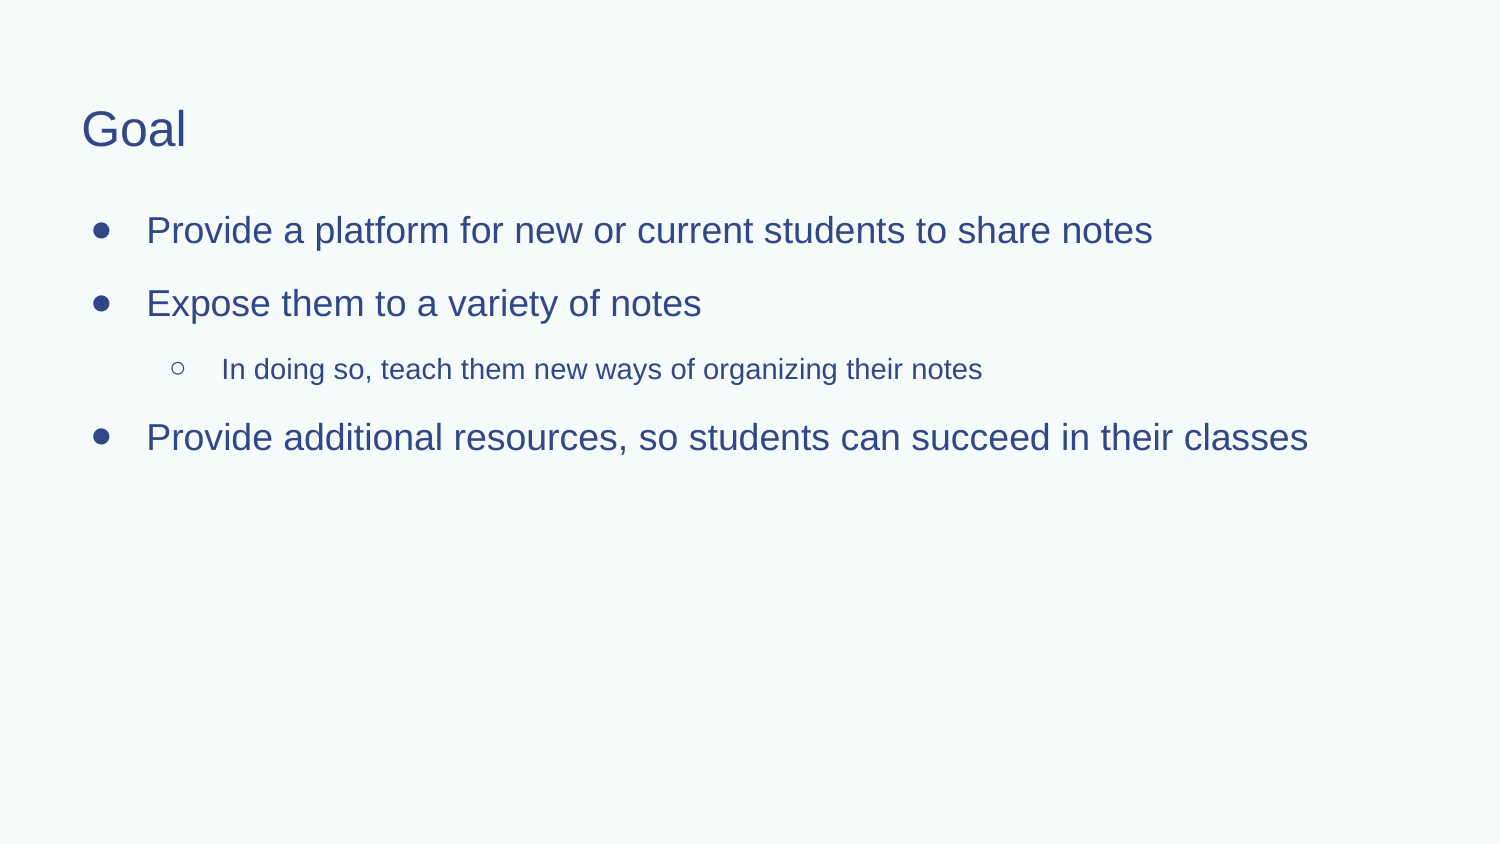

# Goal
Provide a platform for new or current students to share notes
Expose them to a variety of notes
In doing so, teach them new ways of organizing their notes
Provide additional resources, so students can succeed in their classes